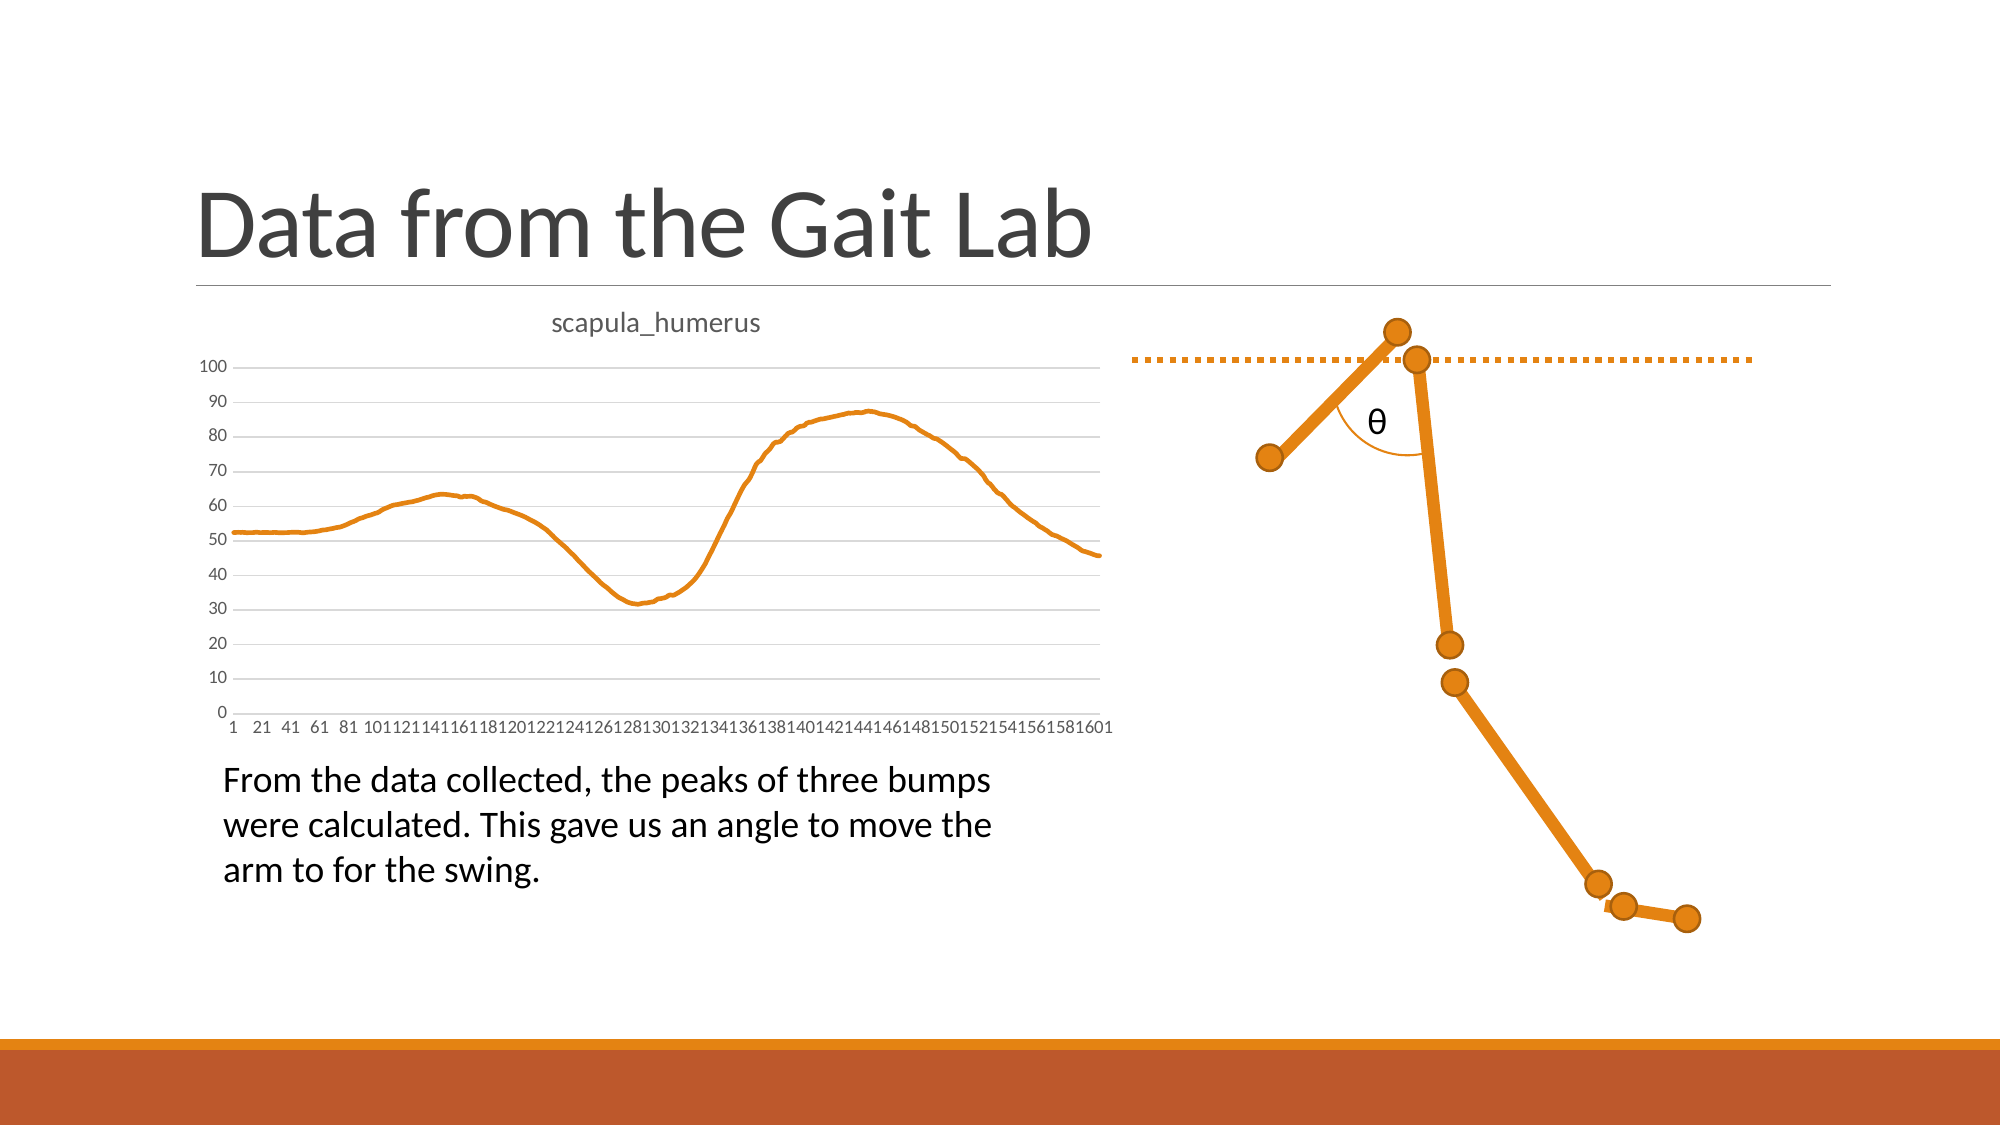

# Data from the Gait Lab

### Chart:

| Category | scapula_humerus |
|---|---|

θ

From the data collected, the peaks of three bumps were calculated. This gave us an angle to move the arm to for the swing.